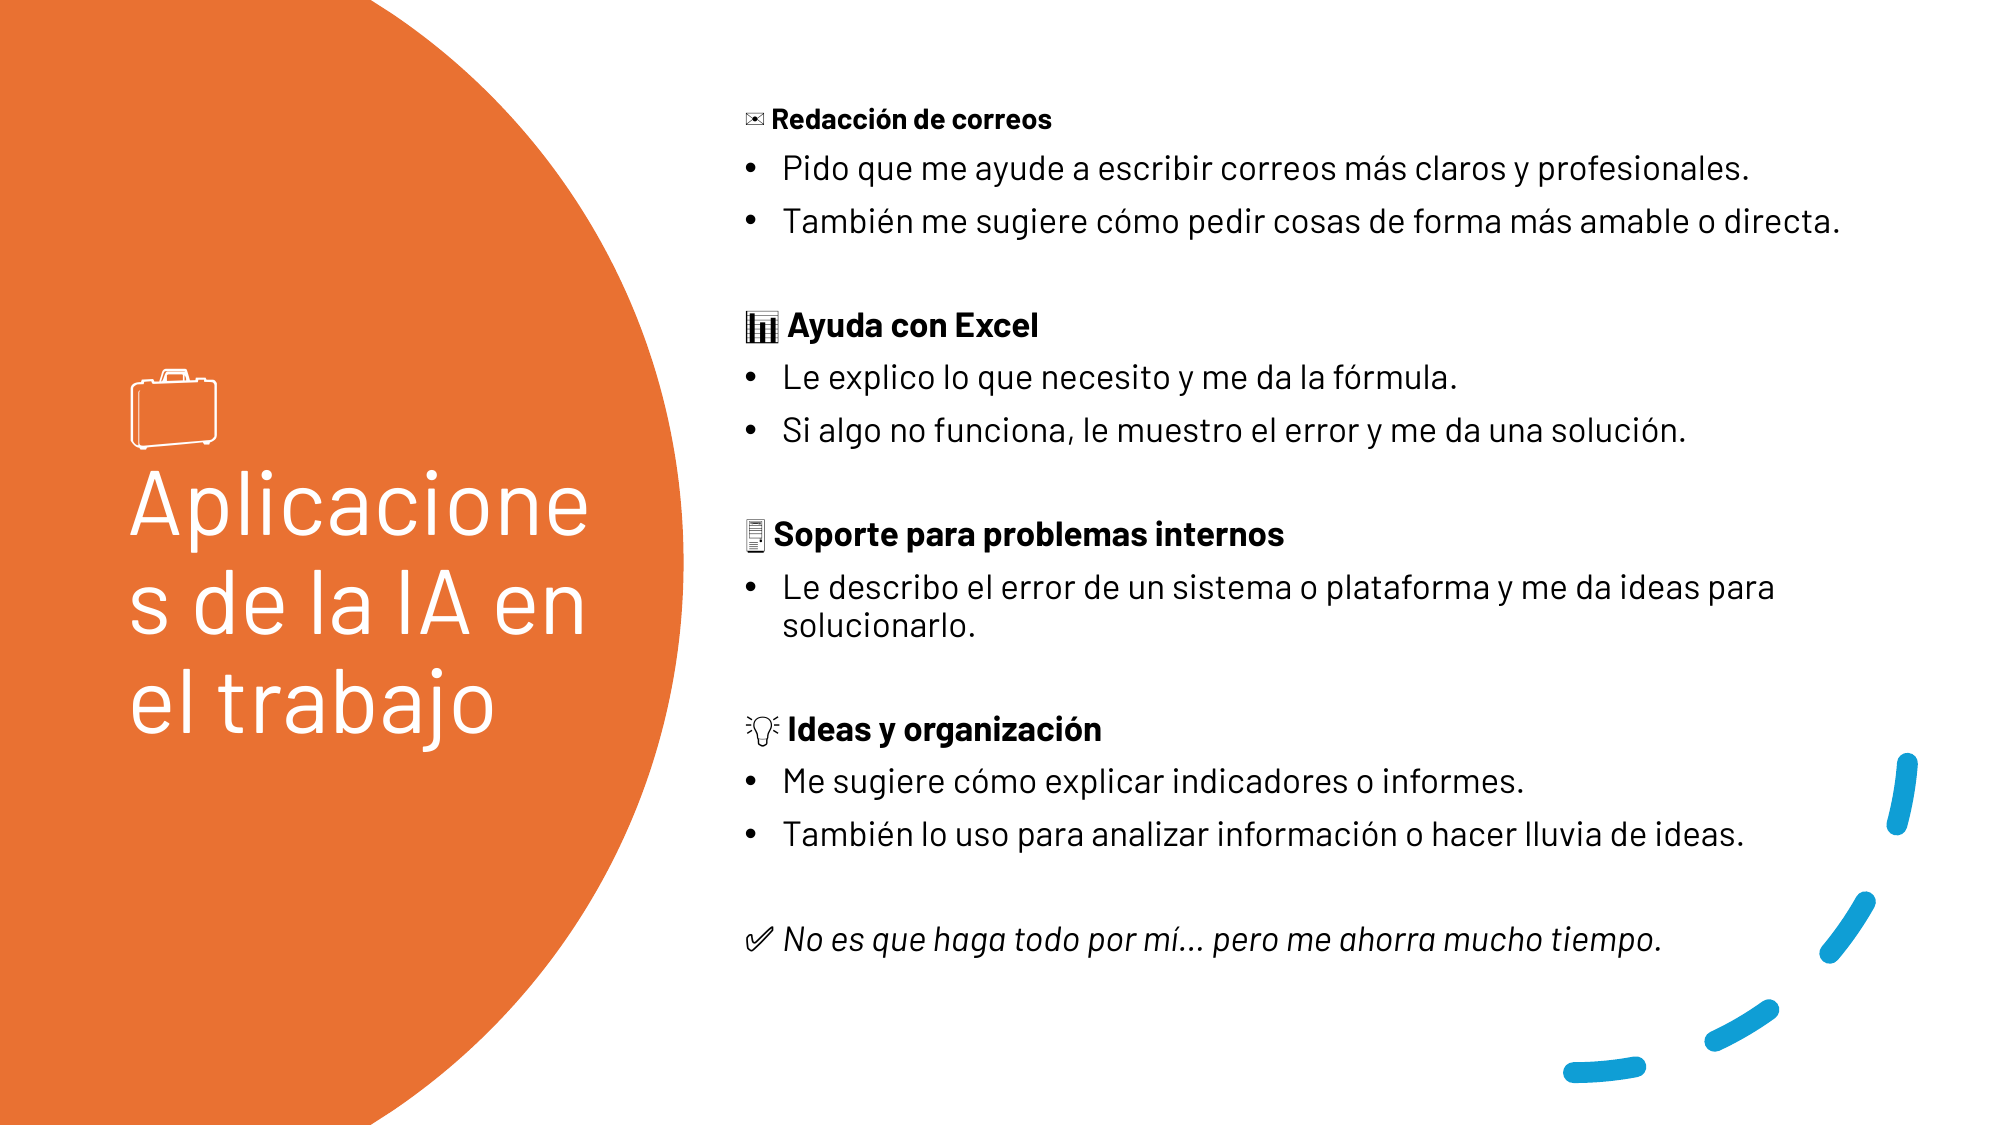

✉️ Redacción de correos
Pido que me ayude a escribir correos más claros y profesionales.
También me sugiere cómo pedir cosas de forma más amable o directa.

📊 Ayuda con Excel
Le explico lo que necesito y me da la fórmula.
Si algo no funciona, le muestro el error y me da una solución.

🖥️ Soporte para problemas internos
Le describo el error de un sistema o plataforma y me da ideas para solucionarlo.

💡 Ideas y organización
Me sugiere cómo explicar indicadores o informes.
También lo uso para analizar información o hacer lluvia de ideas.

✅ No es que haga todo por mí… pero me ahorra mucho tiempo.

# 💼 Aplicaciones de la IA en el trabajo